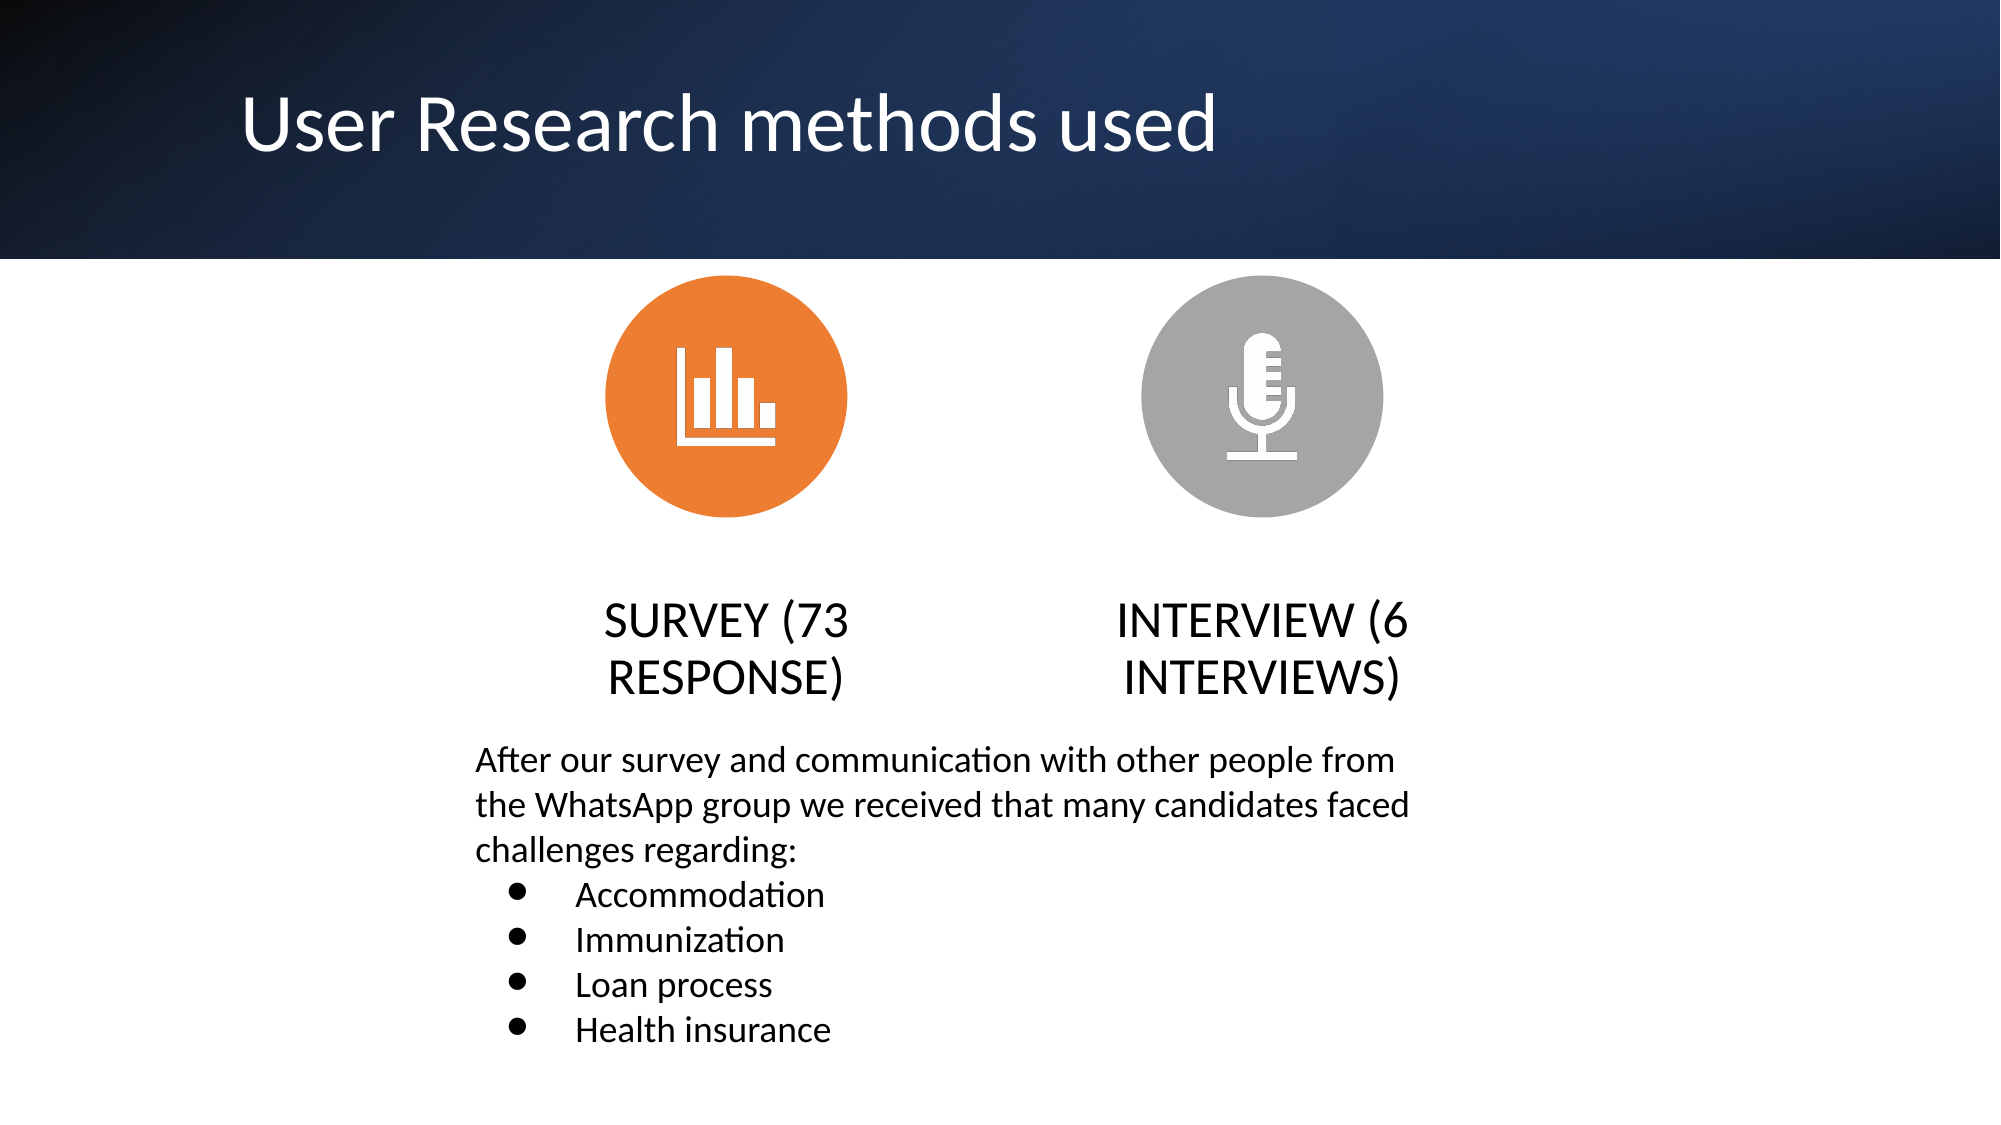

User Research methods used
Survey (73 response)
Interview (6 Interviews)
After our survey and communication with other people from the WhatsApp group we received that many candidates faced challenges regarding:
Accommodation
Immunization
Loan process
Health insurance